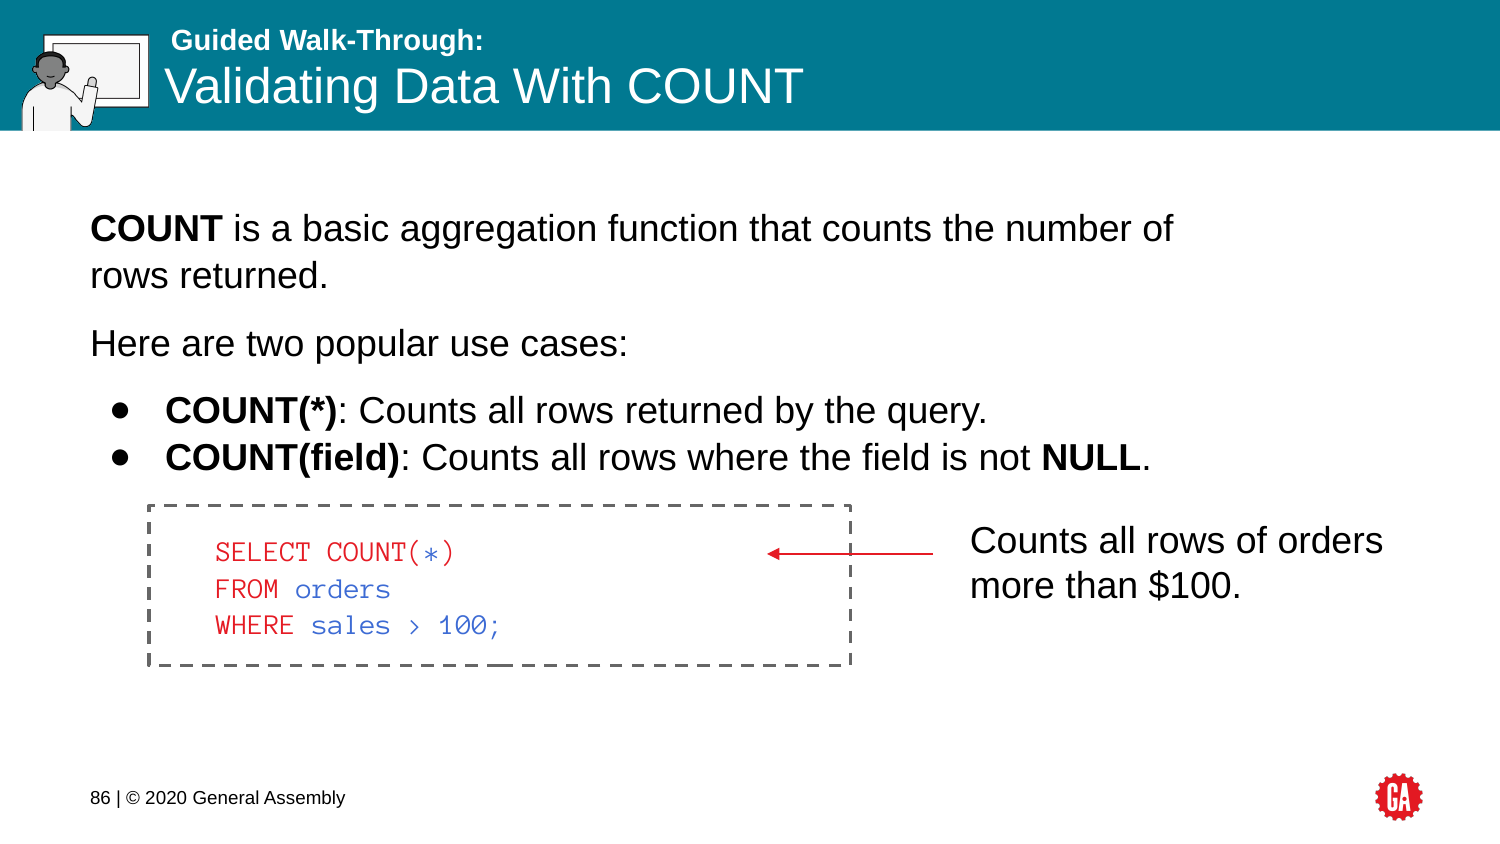

# Validating Data With COUNT
COUNT is a basic aggregation function that counts the number of
rows returned.
Here are two popular use cases:
COUNT(*): Counts all rows returned by the query.
COUNT(field): Counts all rows where the field is not NULL.

SELECT COUNT(*)
FROM orders
WHERE sales > 100;
Counts all rows of orders more than $100.
86 | © 2020 General Assembly

86